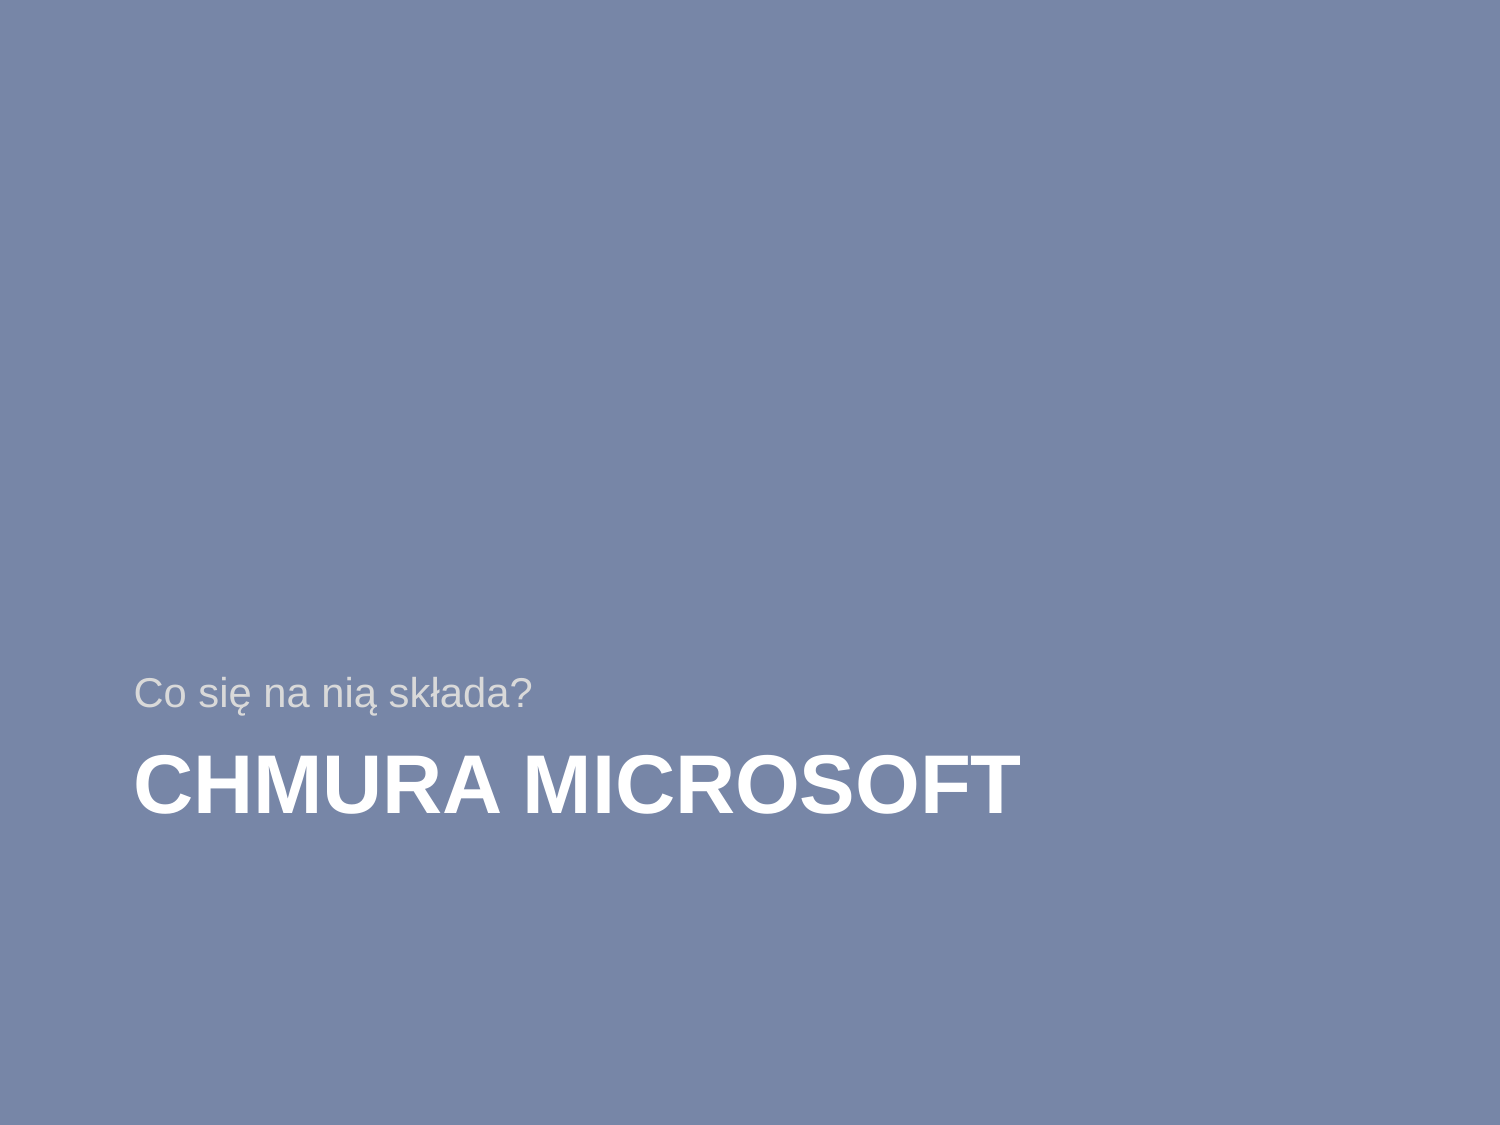

Co się na nią składa?
# Chmura Microsoft